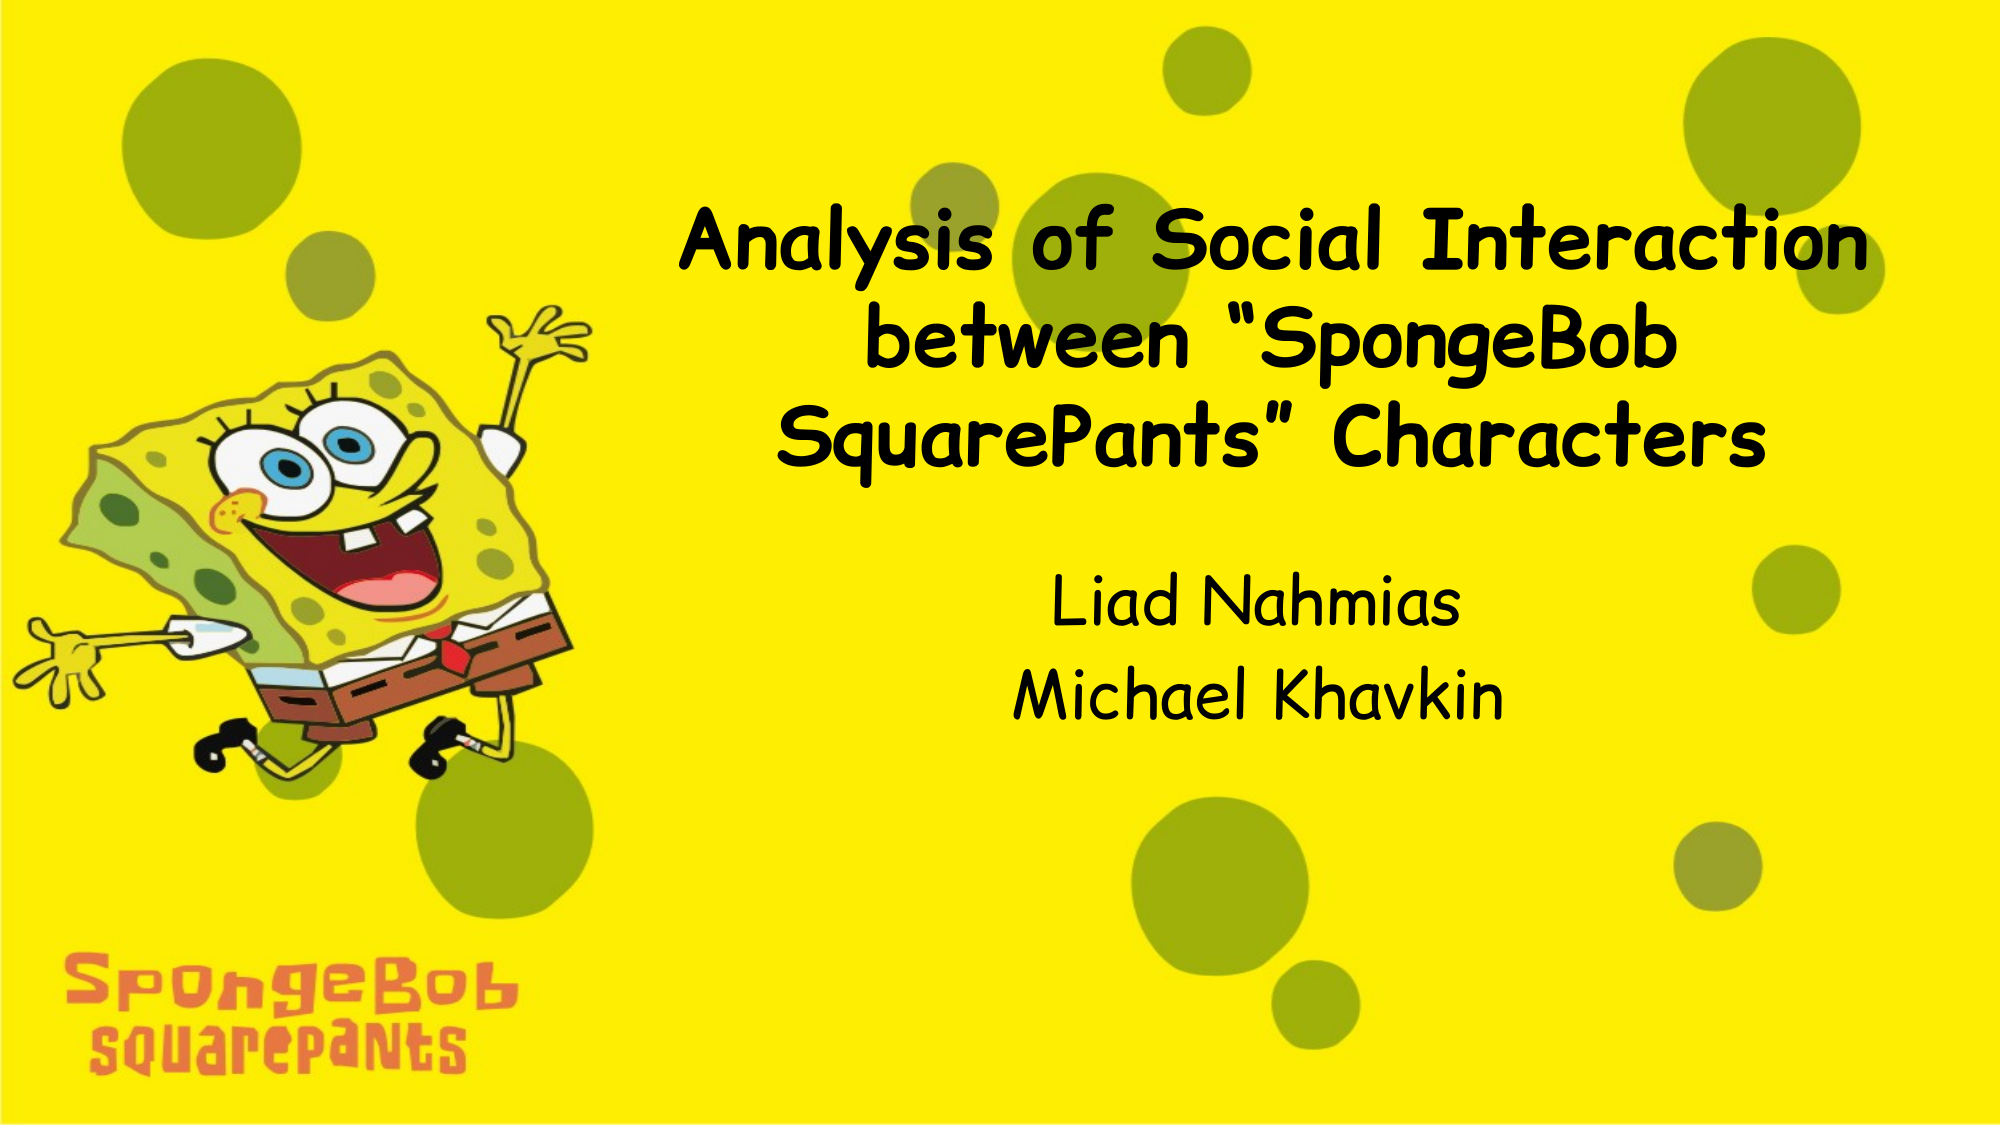

# Analysis of Social Interaction between “SpongeBob SquarePants” Characters
Liad Nahmias
Michael Khavkin